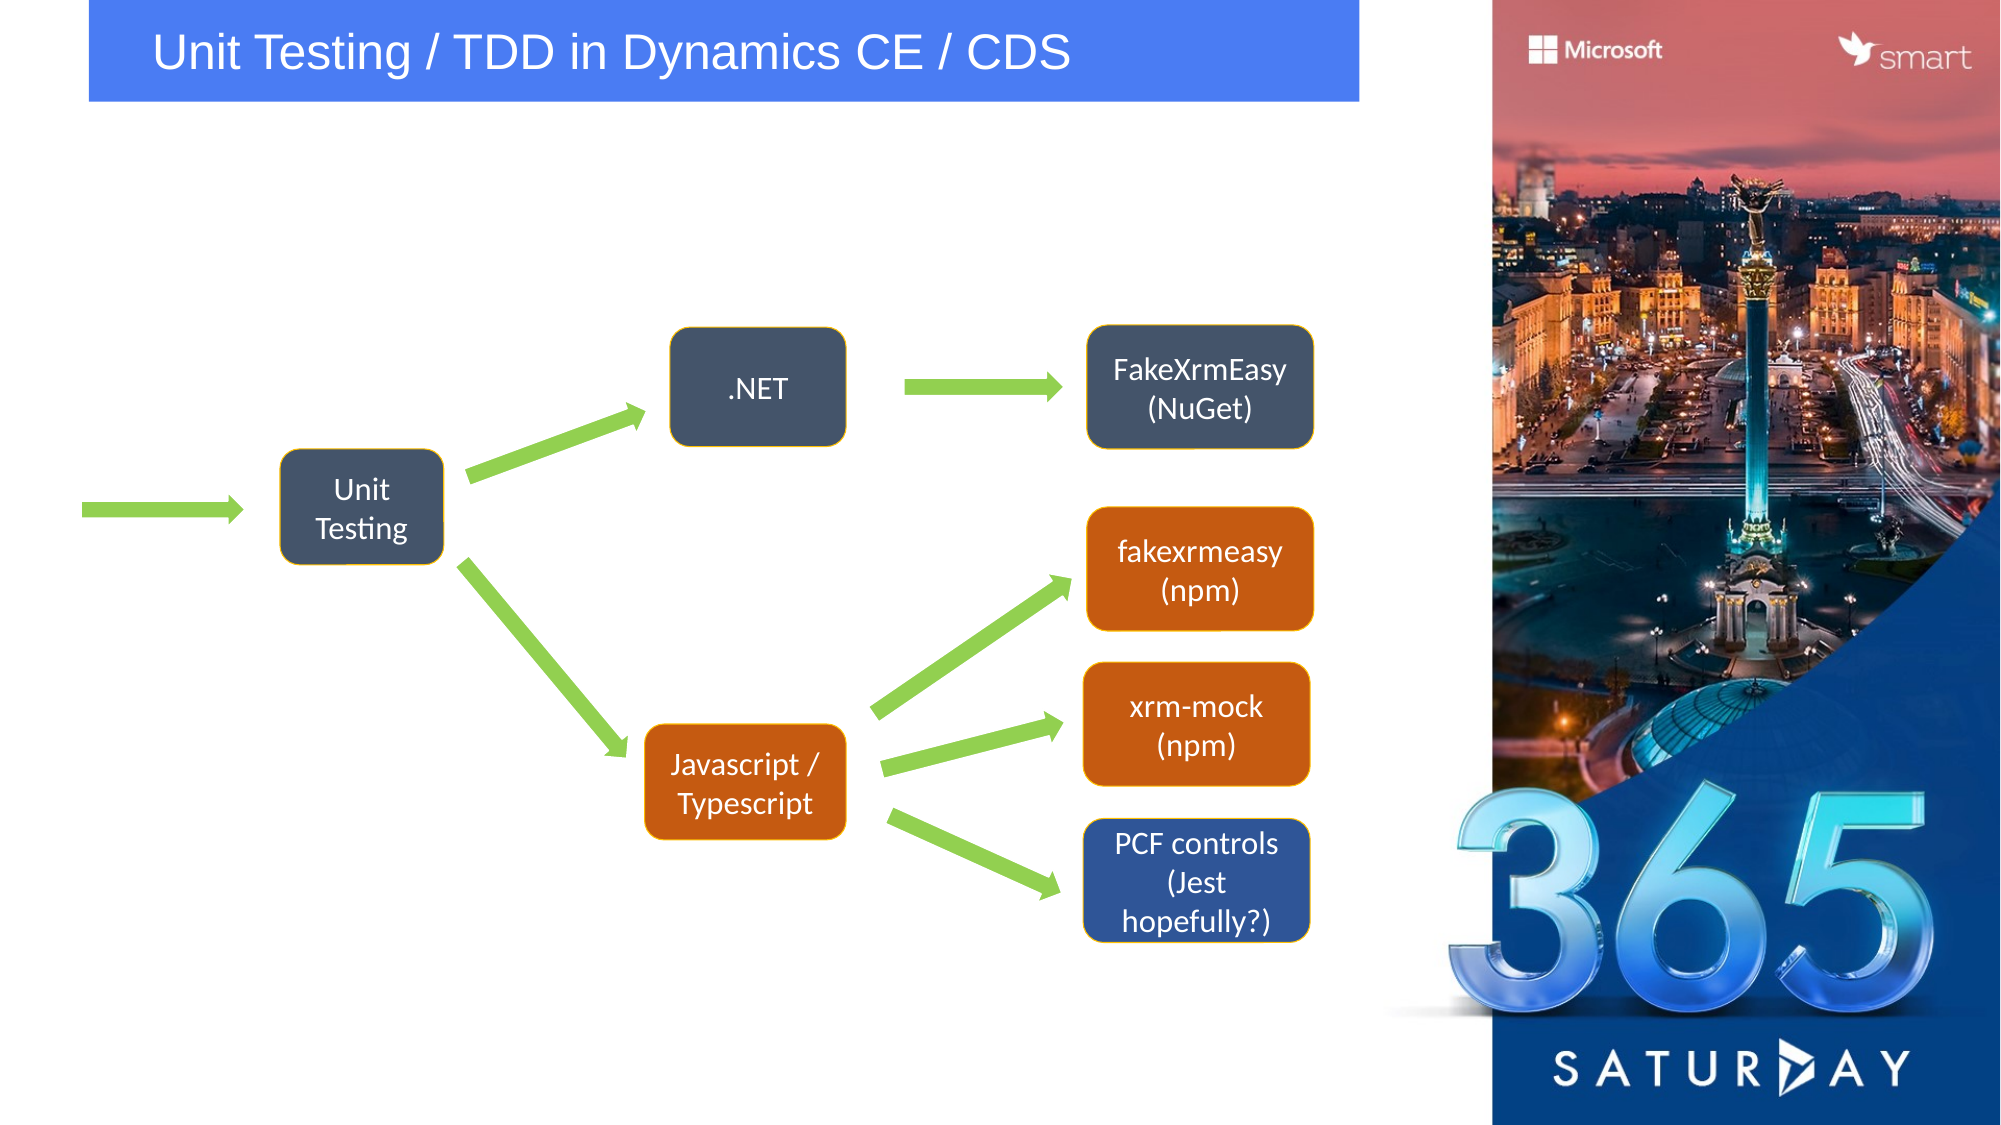

Unit Testing / TDD in Dynamics CE / CDS
FakeXrmEasy (NuGet)
.NET

Unit Testing

fakexrmeasy (npm)

xrm-mock (npm)
Javascript / Typescript

PCF controls (Jest hopefully?)